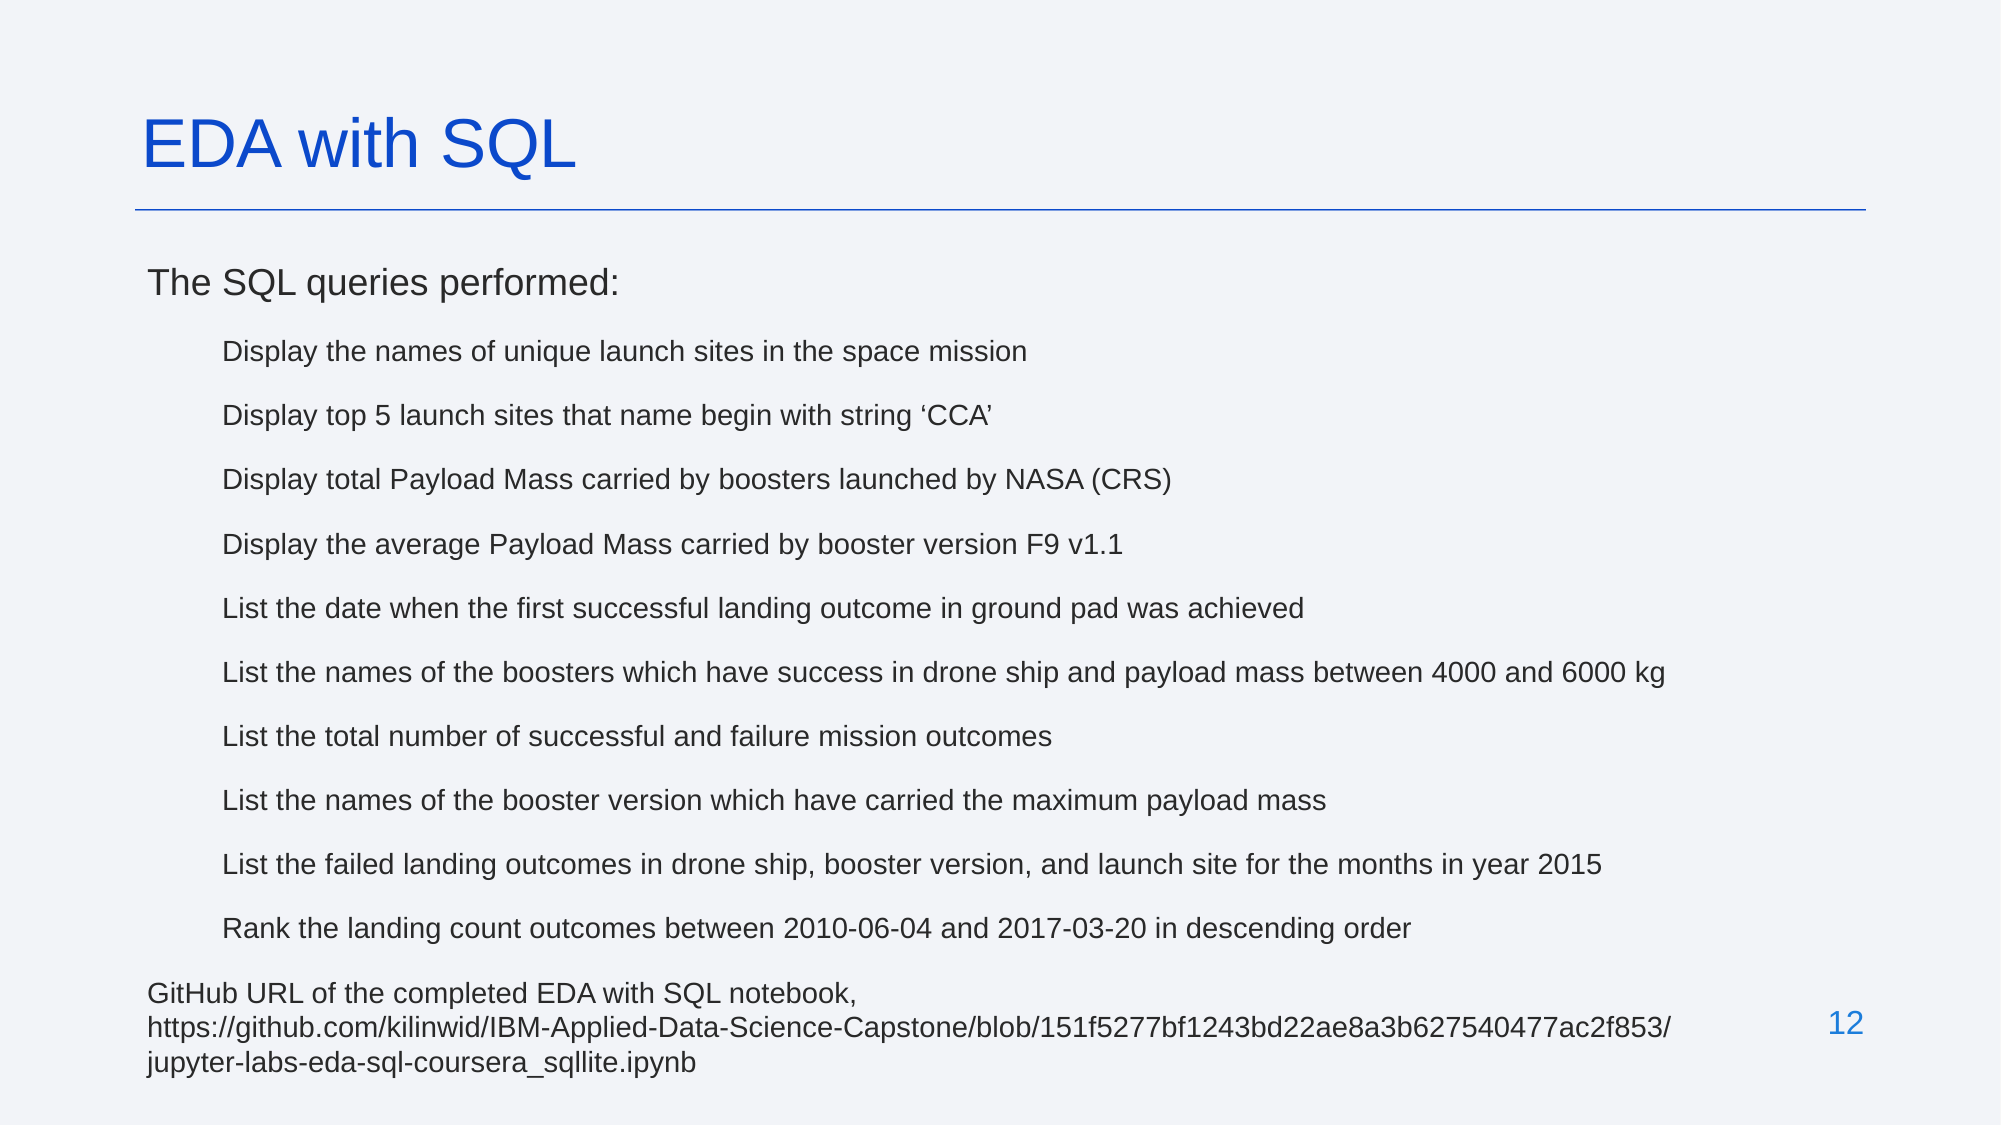

EDA with SQL
The SQL queries performed:
Display the names of unique launch sites in the space mission
Display top 5 launch sites that name begin with string ‘CCA’
Display total Payload Mass carried by boosters launched by NASA (CRS)
Display the average Payload Mass carried by booster version F9 v1.1
List the date when the first successful landing outcome in ground pad was achieved
List the names of the boosters which have success in drone ship and payload mass between 4000 and 6000 kg
List the total number of successful and failure mission outcomes
List the names of the booster version which have carried the maximum payload mass
List the failed landing outcomes in drone ship, booster version, and launch site for the months in year 2015
Rank the landing count outcomes between 2010-06-04 and 2017-03-20 in descending order
GitHub URL of the completed EDA with SQL notebook, https://github.com/kilinwid/IBM-Applied-Data-Science-Capstone/blob/151f5277bf1243bd22ae8a3b627540477ac2f853/jupyter-labs-eda-sql-coursera_sqllite.ipynb

12